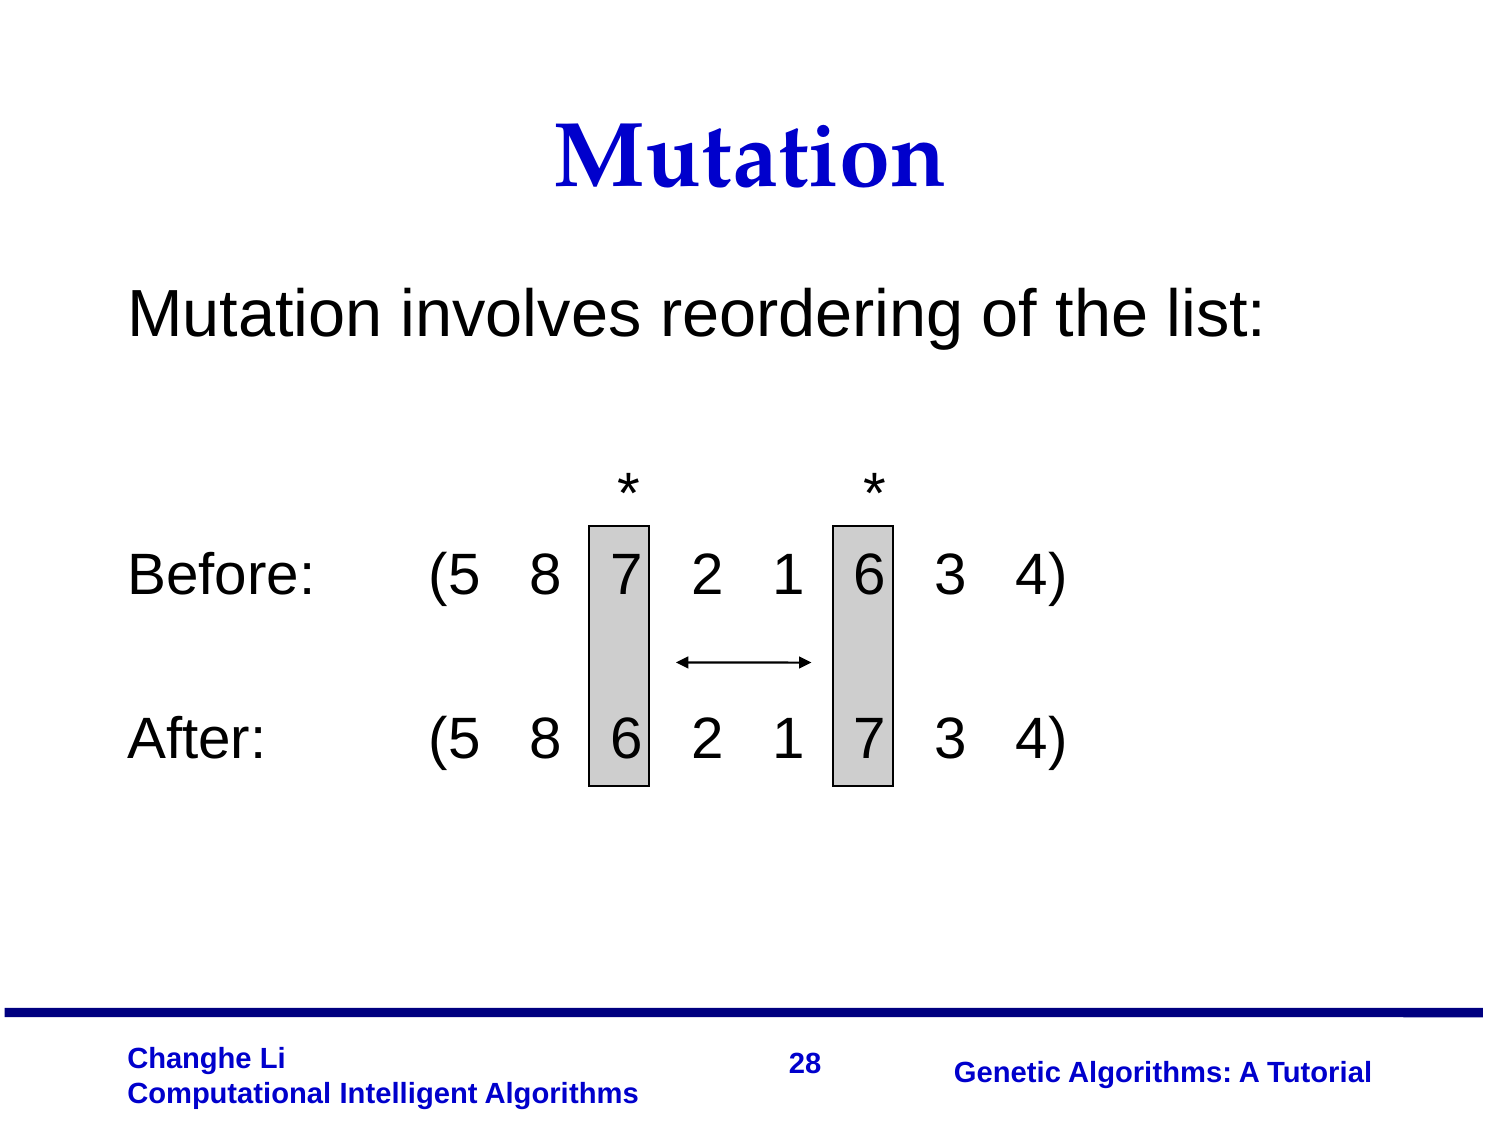

# Mutation
Mutation involves reordering of the list:

                                   *                *
Before:       (5   8   7   2   1   6   3   4)

After:          (5   8   6   2   1   7   3   4)